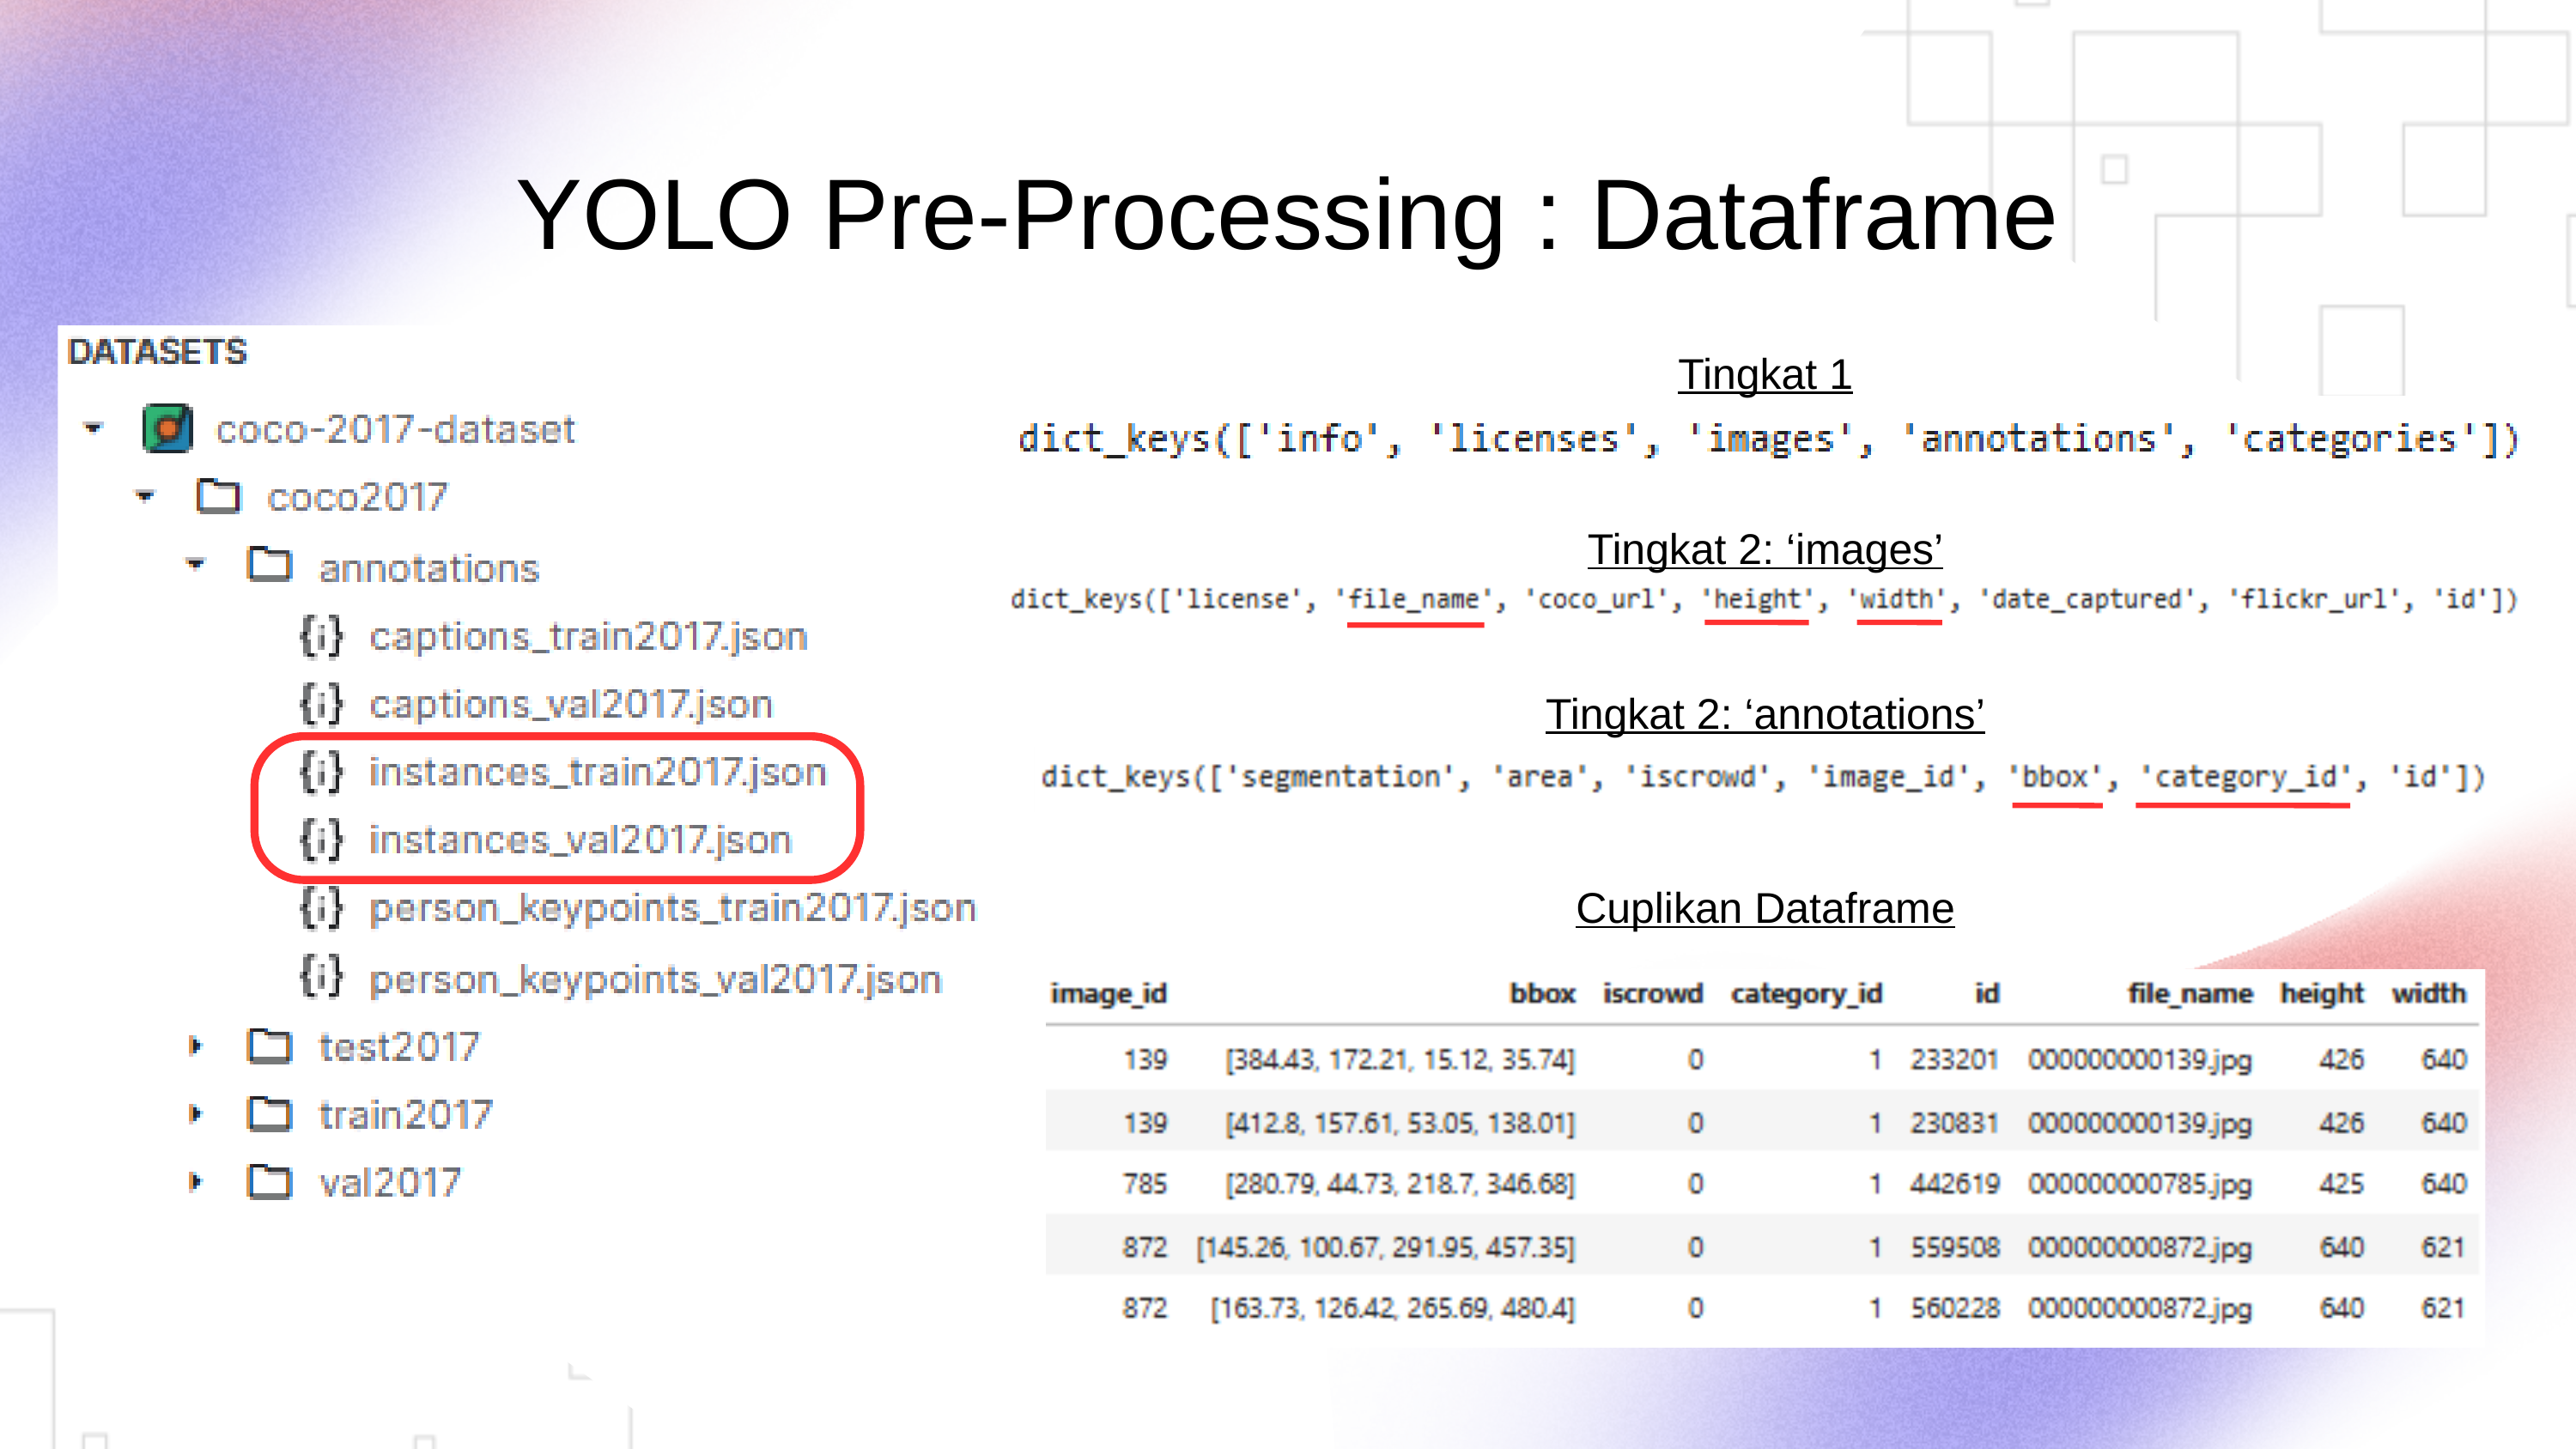

YOLO Pre-Processing : Dataframe

Tingkat 1

Tingkat 2: ‘images’

Tingkat 2: ‘annotations’

Cuplikan Dataframe